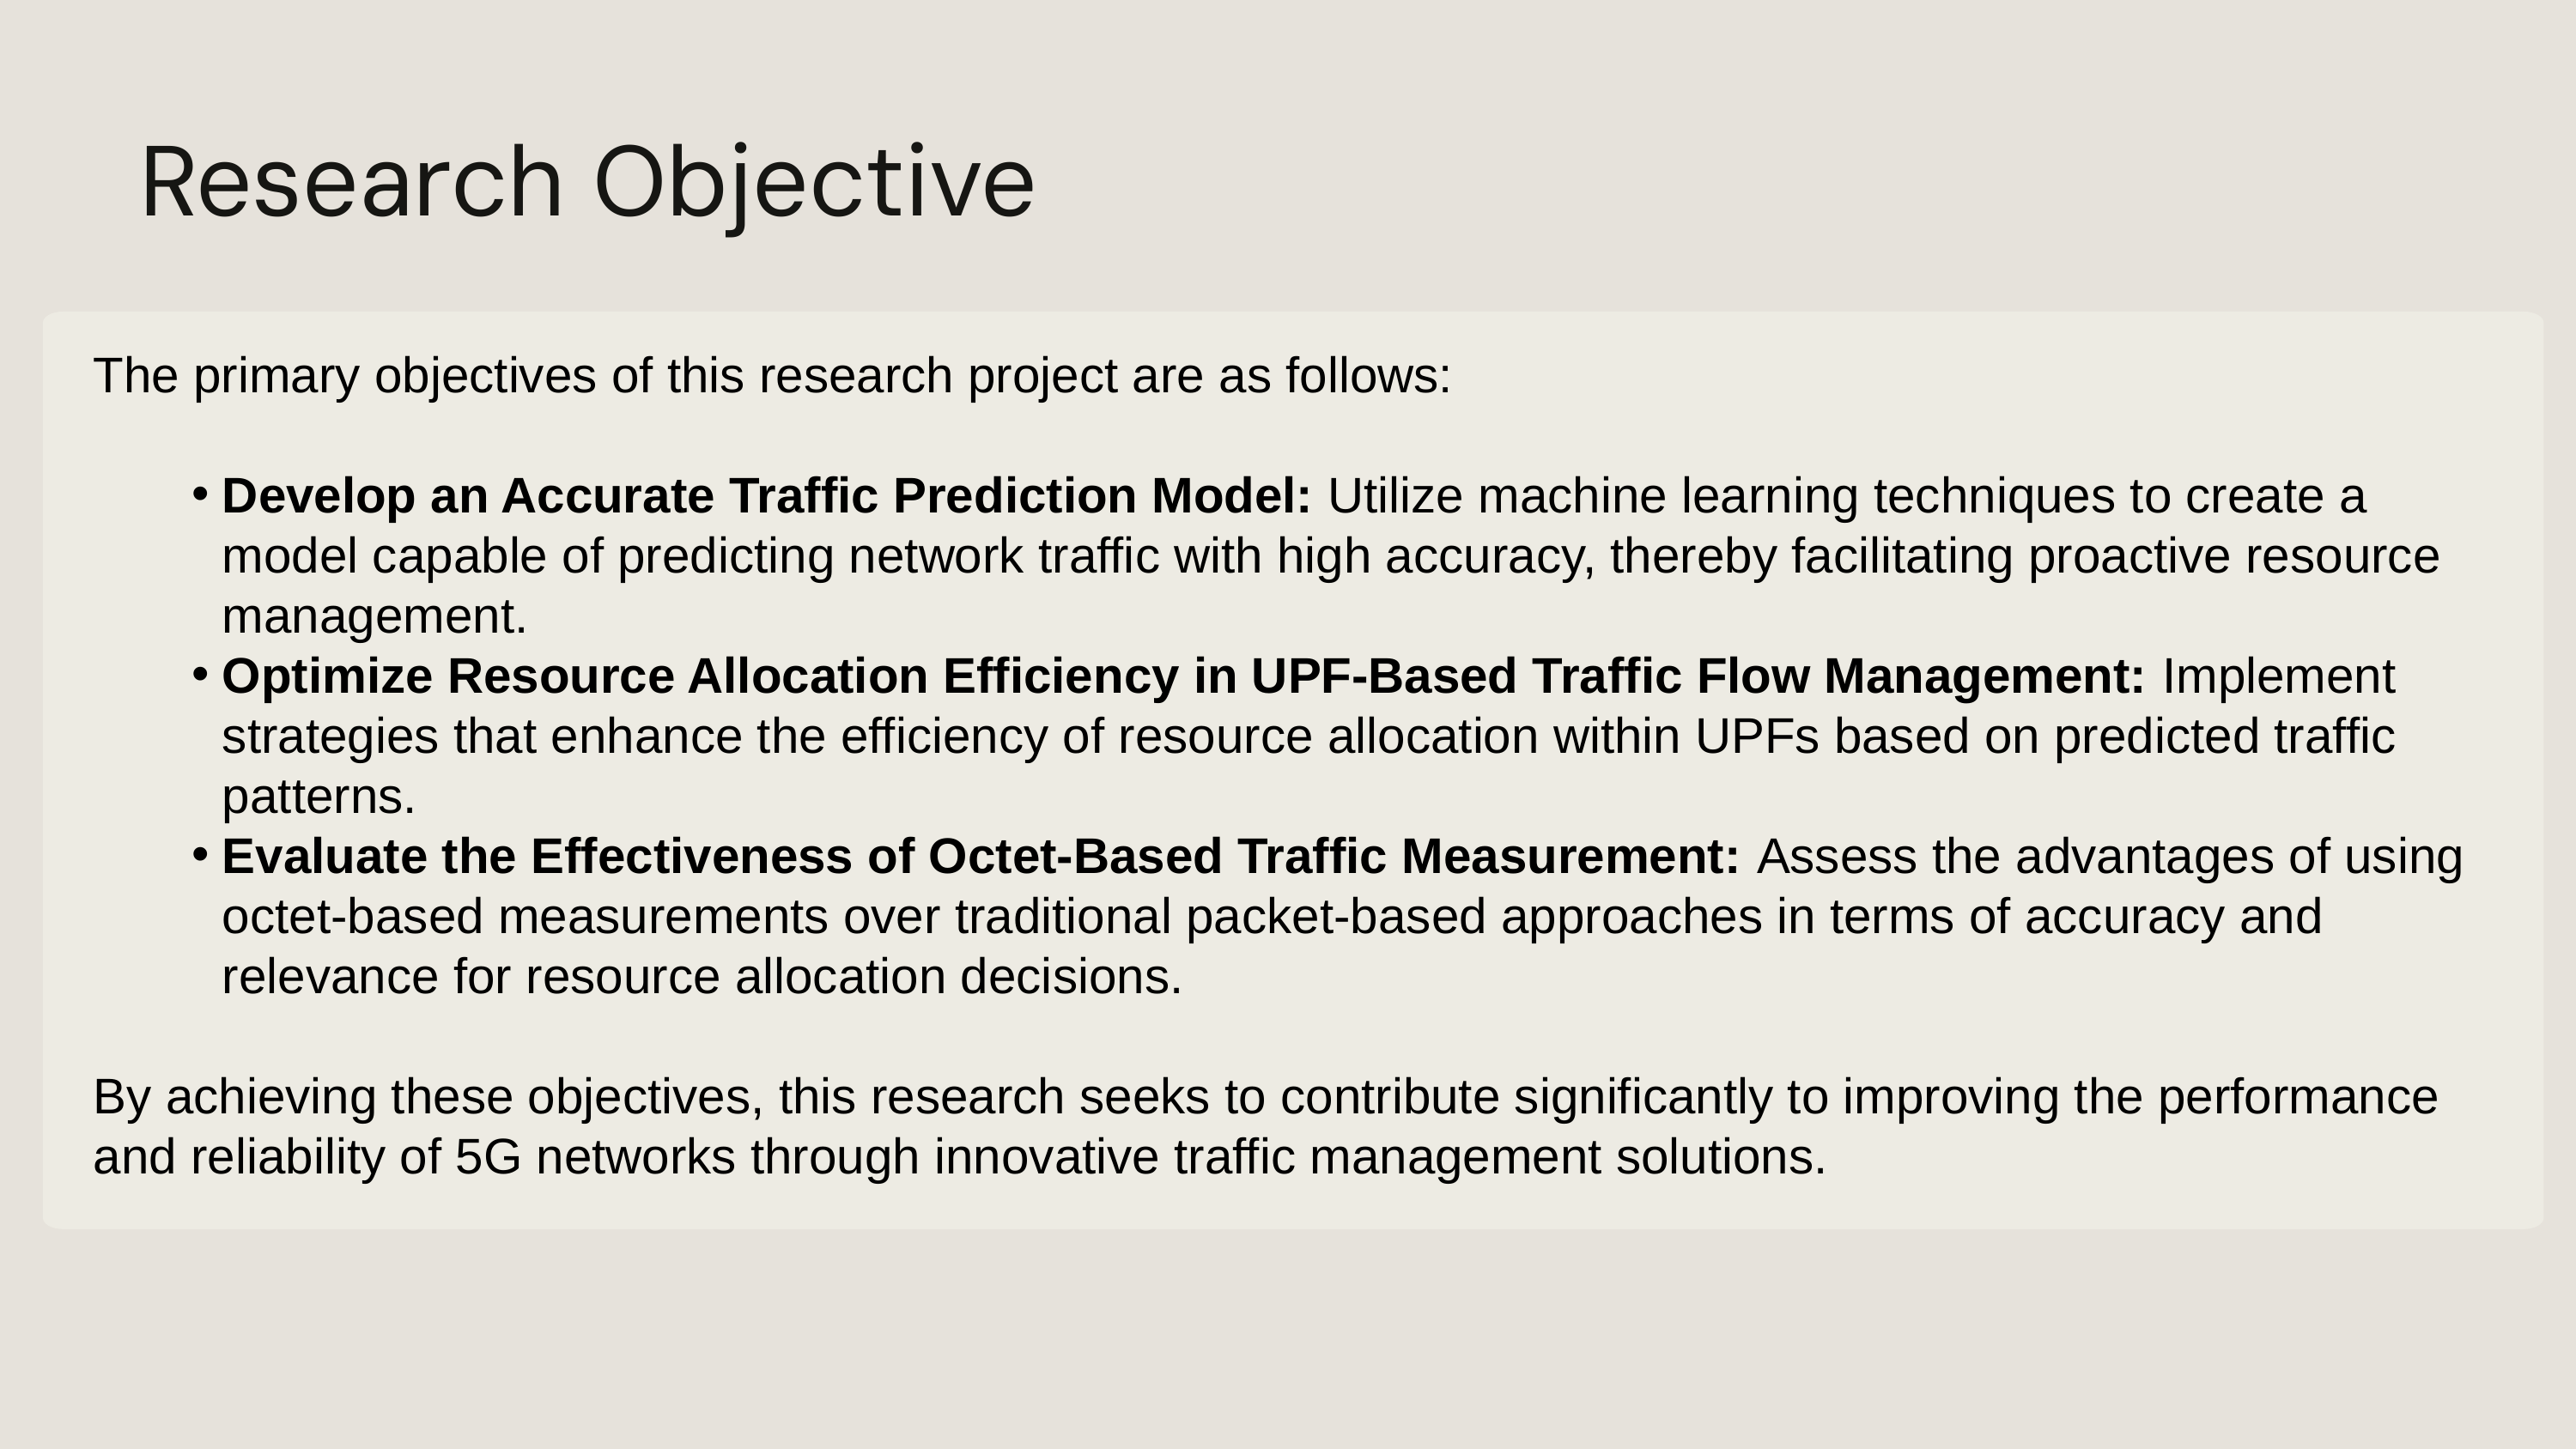

Research Objective

The primary objectives of this research project are as follows:

Develop an Accurate Traffic Prediction Model: Utilize machine learning techniques to create a model capable of predicting network traffic with high accuracy, thereby facilitating proactive resource management.
Optimize Resource Allocation Efficiency in UPF-Based Traffic Flow Management: Implement strategies that enhance the efficiency of resource allocation within UPFs based on predicted traffic patterns.
Evaluate the Effectiveness of Octet-Based Traffic Measurement: Assess the advantages of using octet-based measurements over traditional packet-based approaches in terms of accuracy and relevance for resource allocation decisions.

By achieving these objectives, this research seeks to contribute significantly to improving the performance and reliability of 5G networks through innovative traffic management solutions.